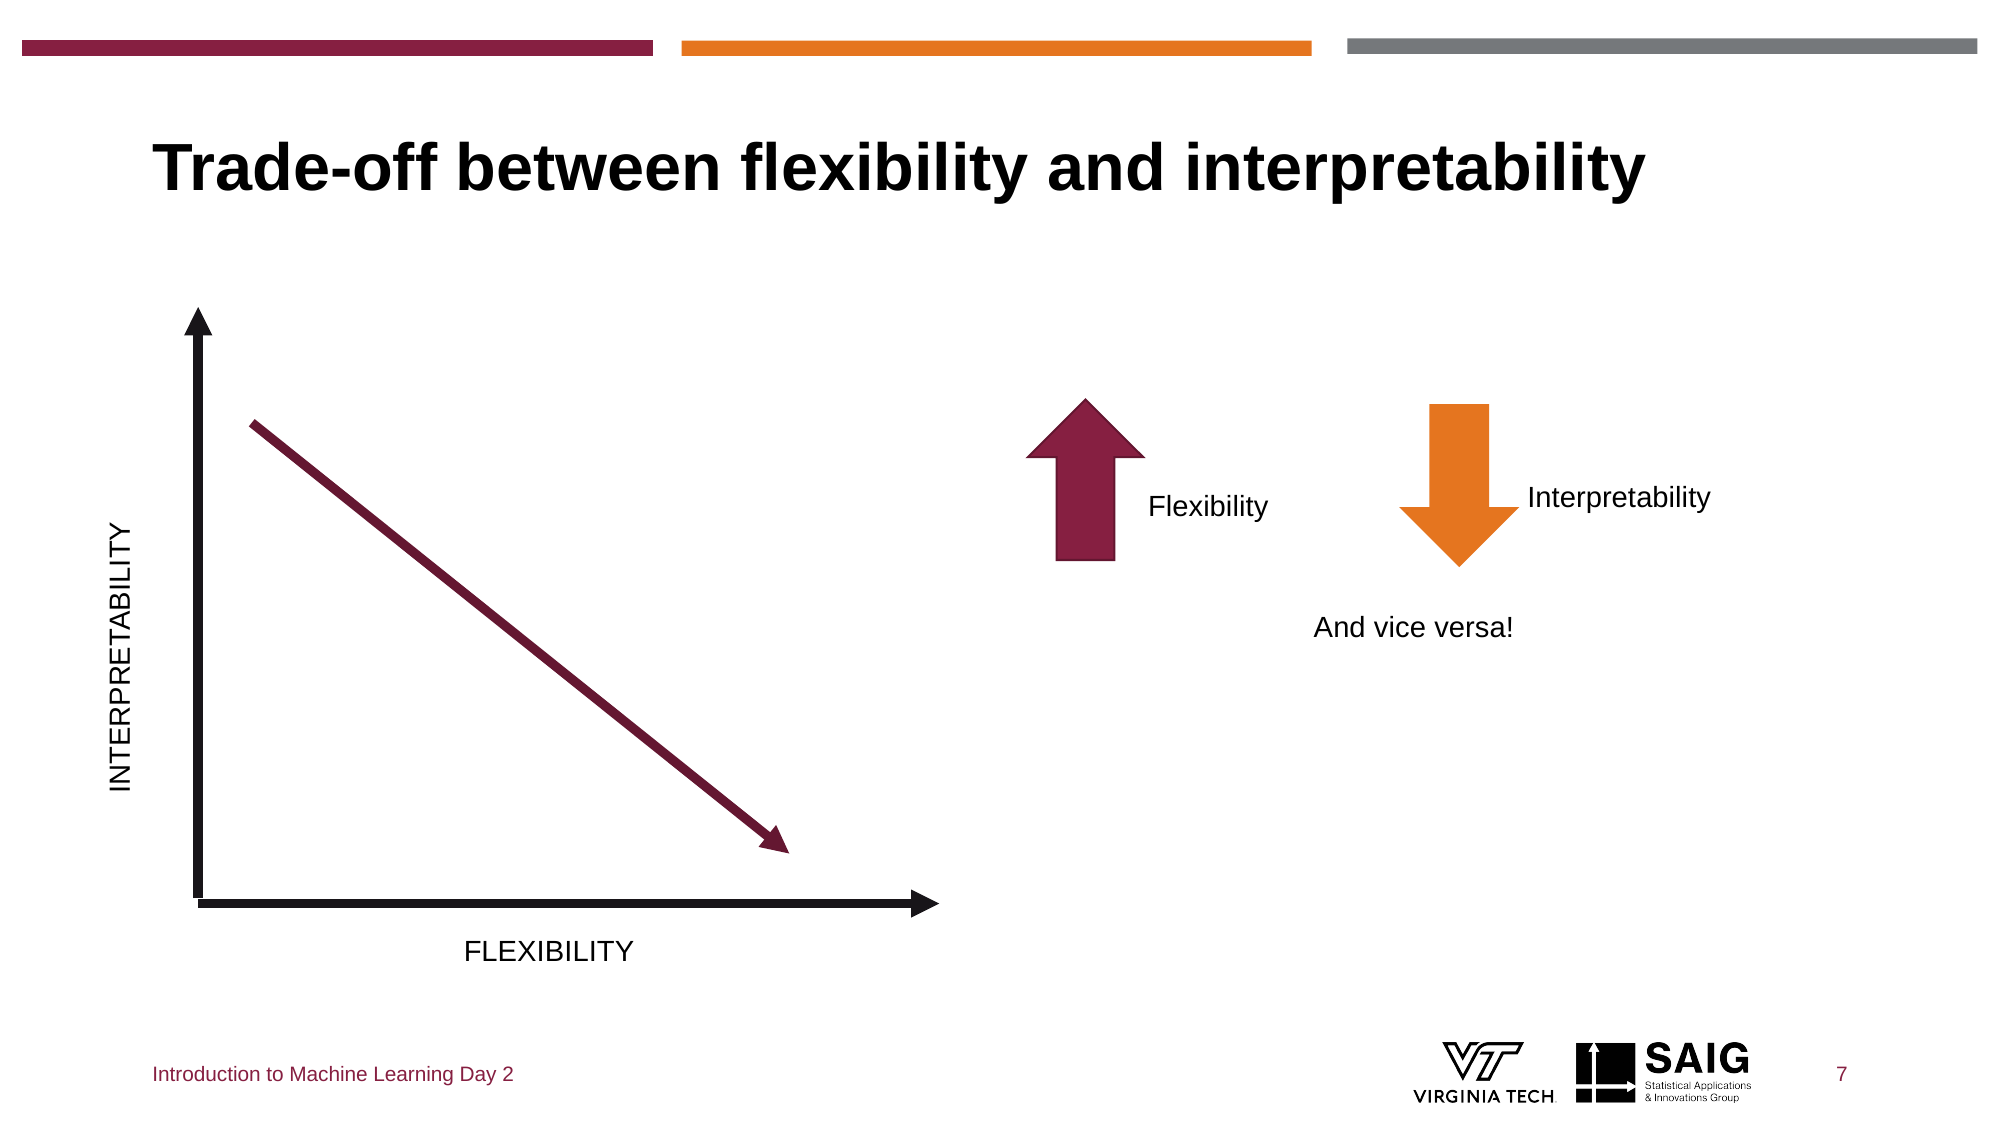

# Trade-off between flexibility and interpretability
INTERPRETABILITY

Interpretability
Flexibility
And vice versa!
FLEXIBILITY
Introduction to Machine Learning Day 2
7